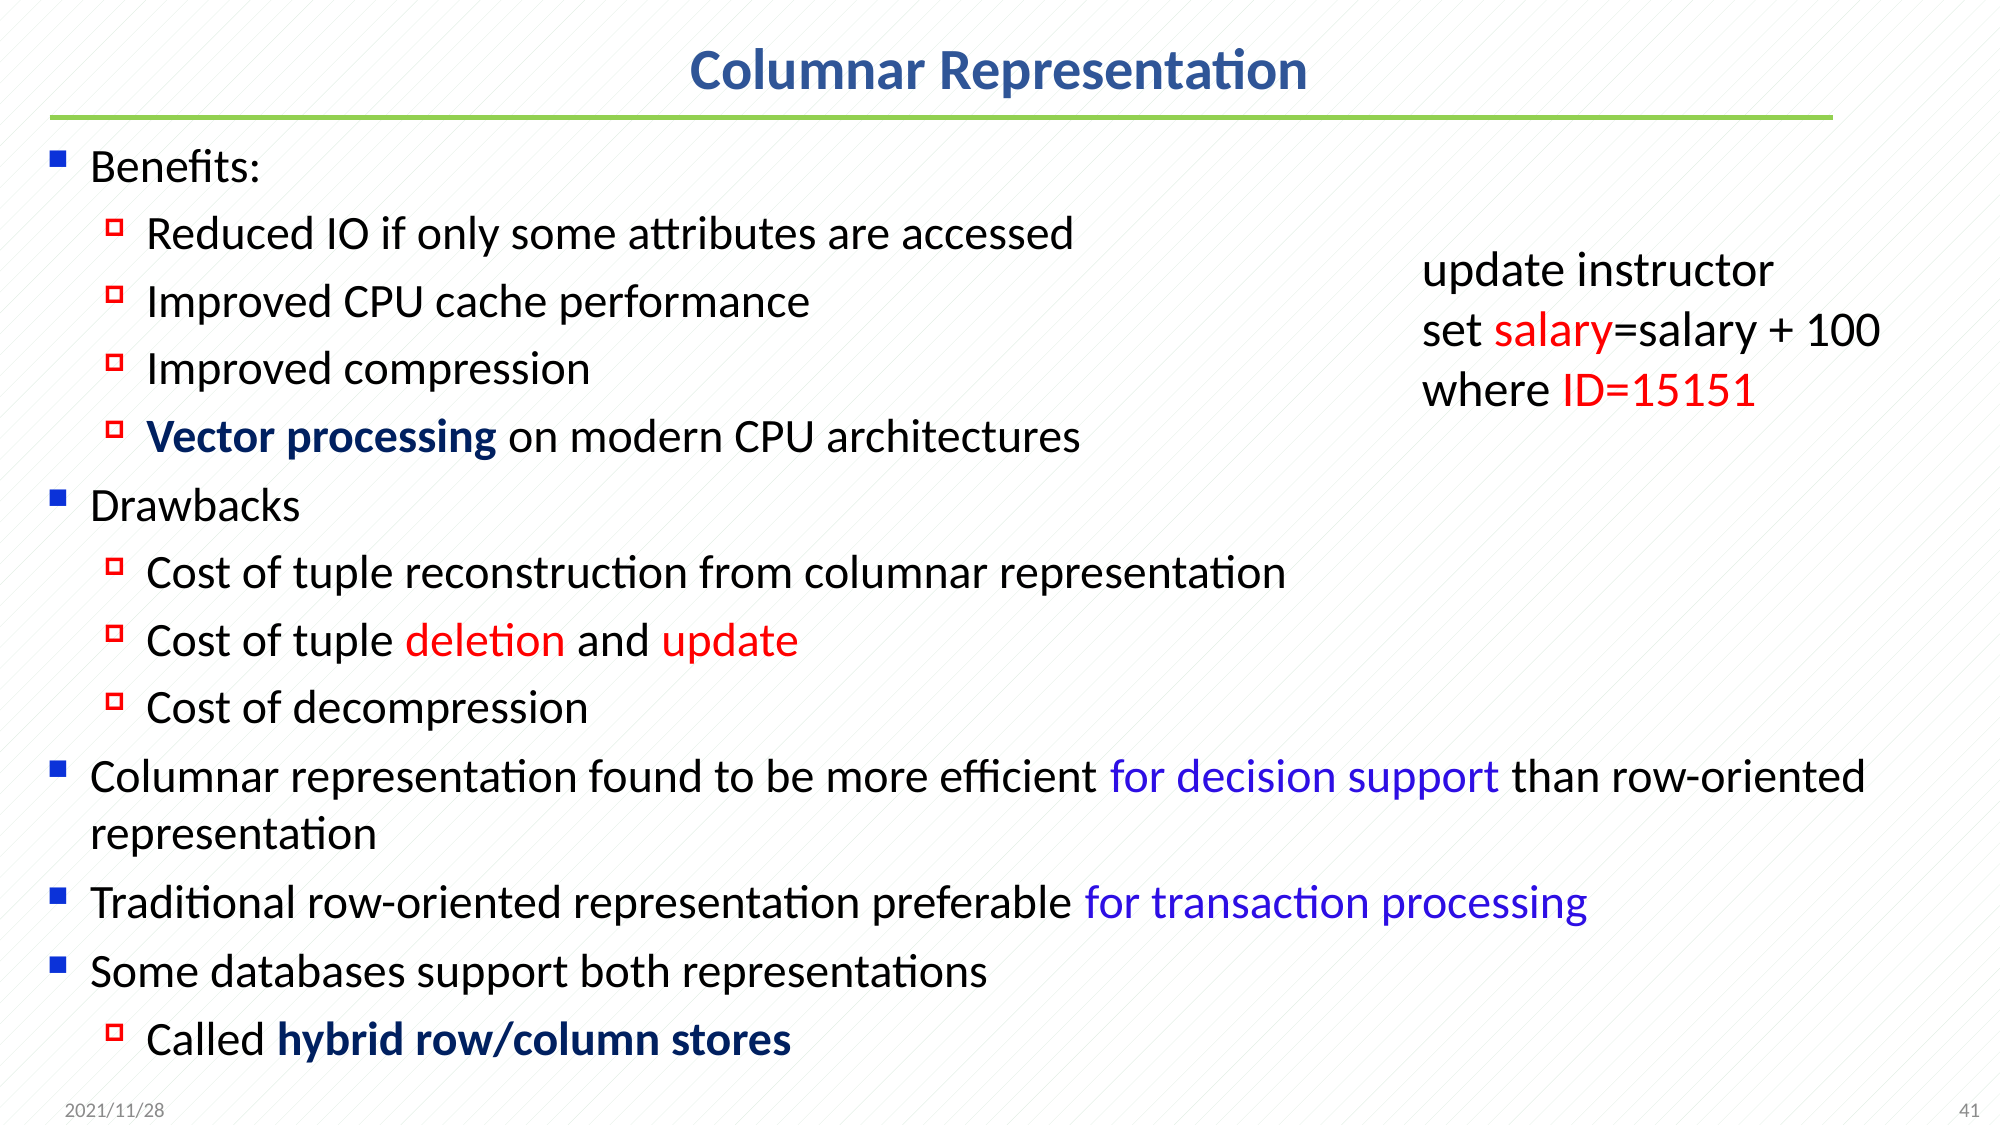

# Columnar Representation
Benefits:
Reduced IO if only some attributes are accessed
Improved CPU cache performance
Improved compression
Vector processing on modern CPU architectures
Drawbacks
Cost of tuple reconstruction from columnar representation
Cost of tuple deletion and update
Cost of decompression
Columnar representation found to be more efficient for decision support than row-oriented representation
Traditional row-oriented representation preferable for transaction processing
Some databases support both representations
Called hybrid row/column stores
update instructor
set salary=salary + 100
where ID=15151
41
2021/11/28